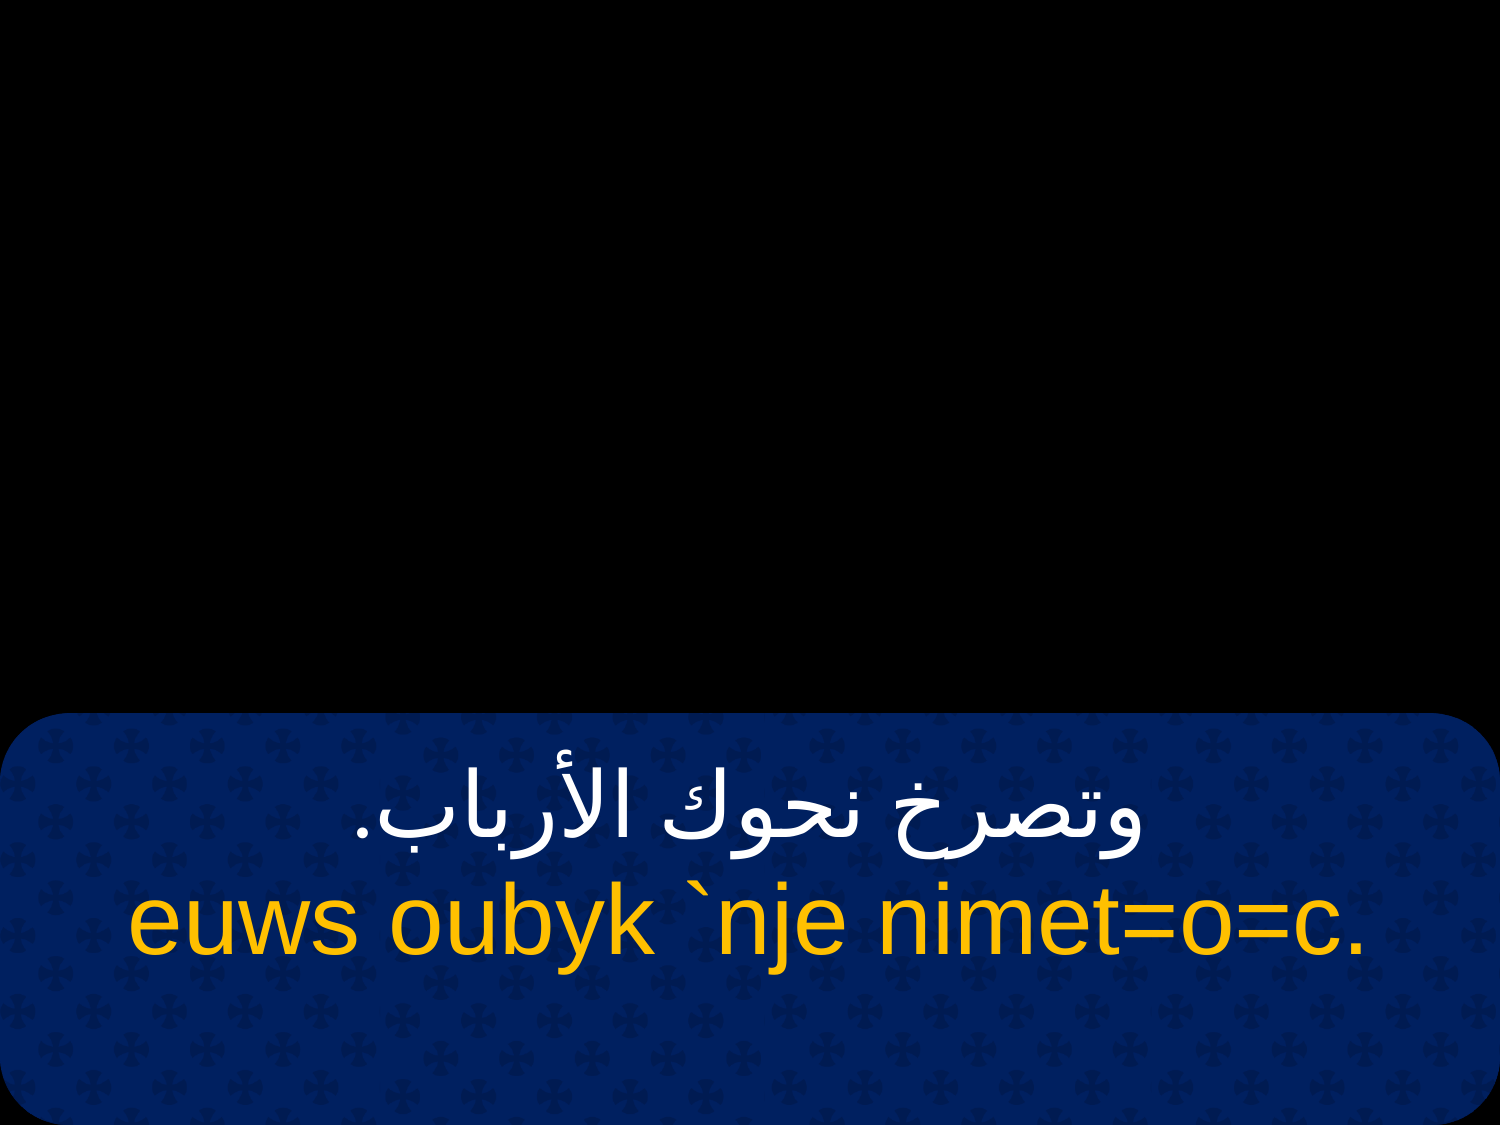

# وتصرخ نحوك الأرباب.
euws oubyk `nje nimet=o=c.